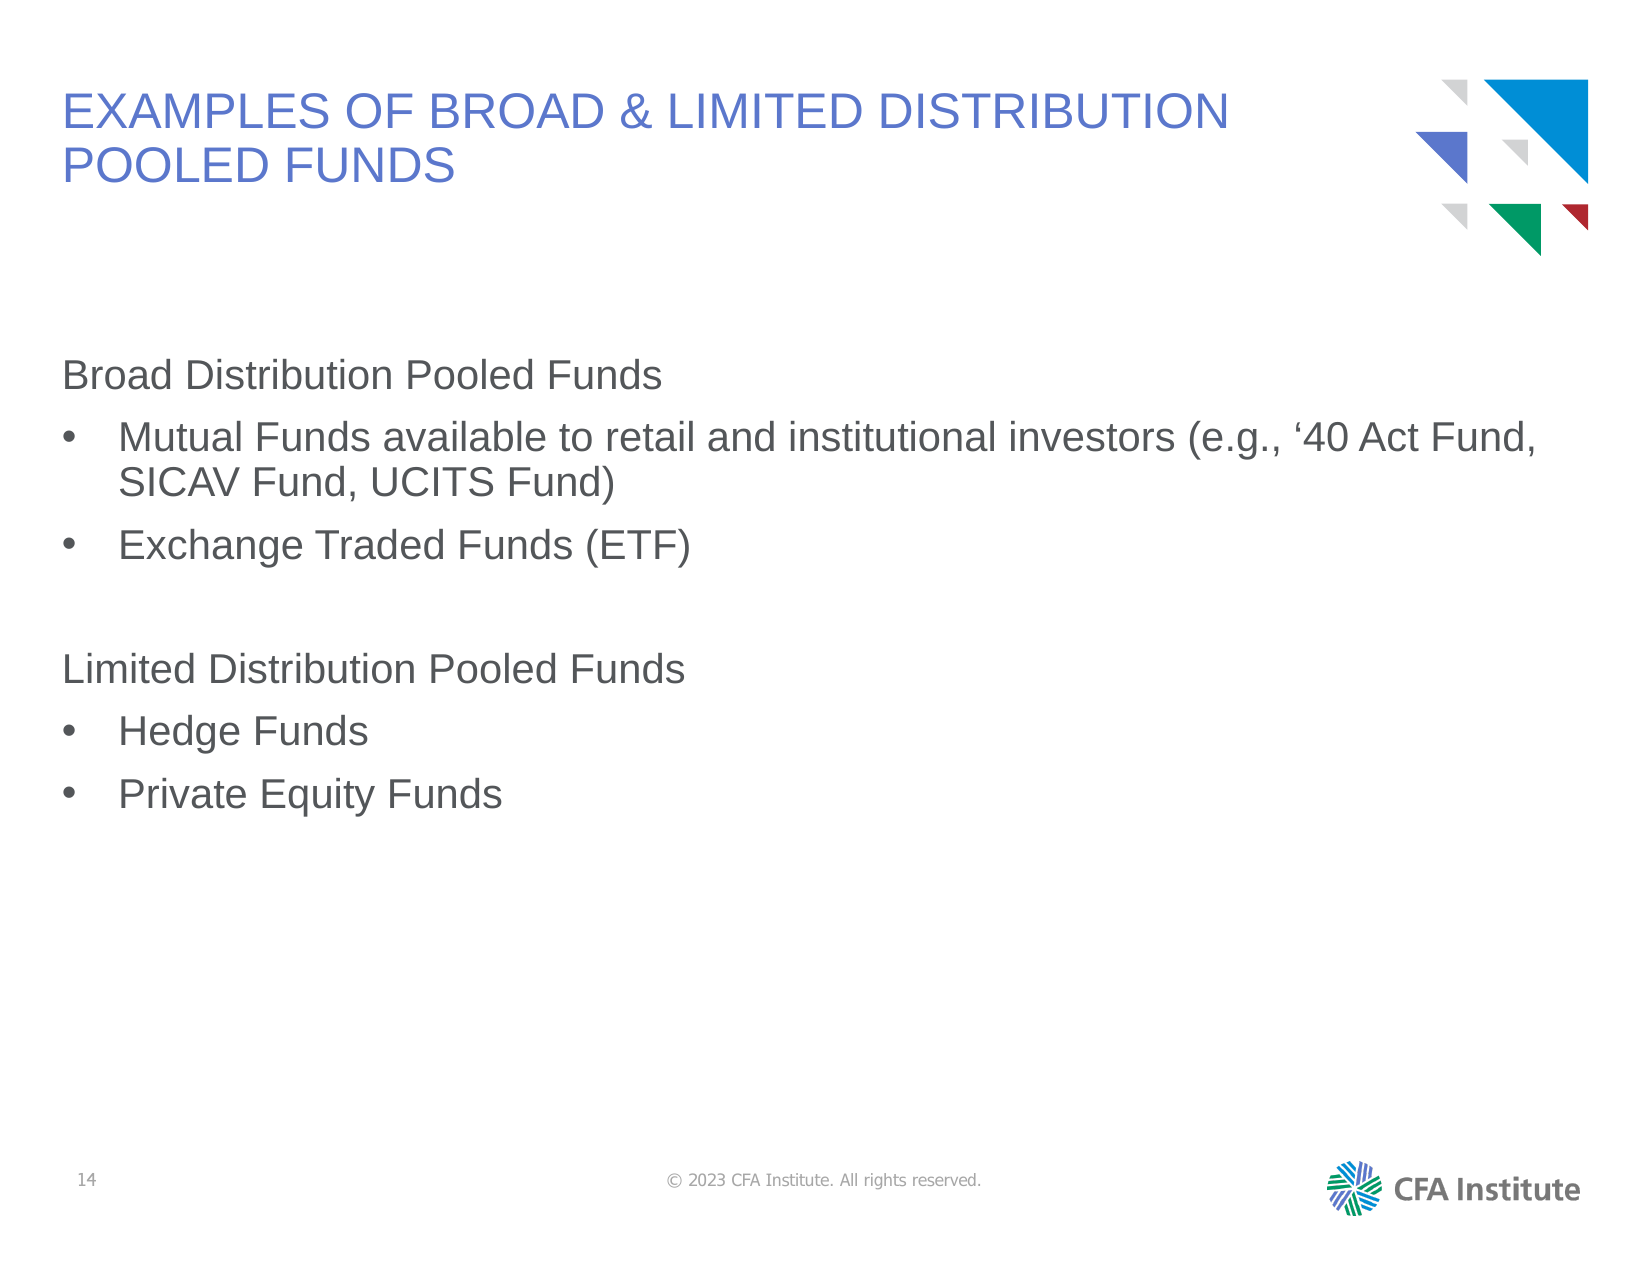

# Examples of broad & limited distribution pooled funds
Broad Distribution Pooled Funds
Mutual Funds available to retail and institutional investors (e.g., ‘40 Act Fund, SICAV Fund, UCITS Fund)
Exchange Traded Funds (ETF)

Limited Distribution Pooled Funds
Hedge Funds
Private Equity Funds

14
© 2023 CFA Institute. All rights reserved.